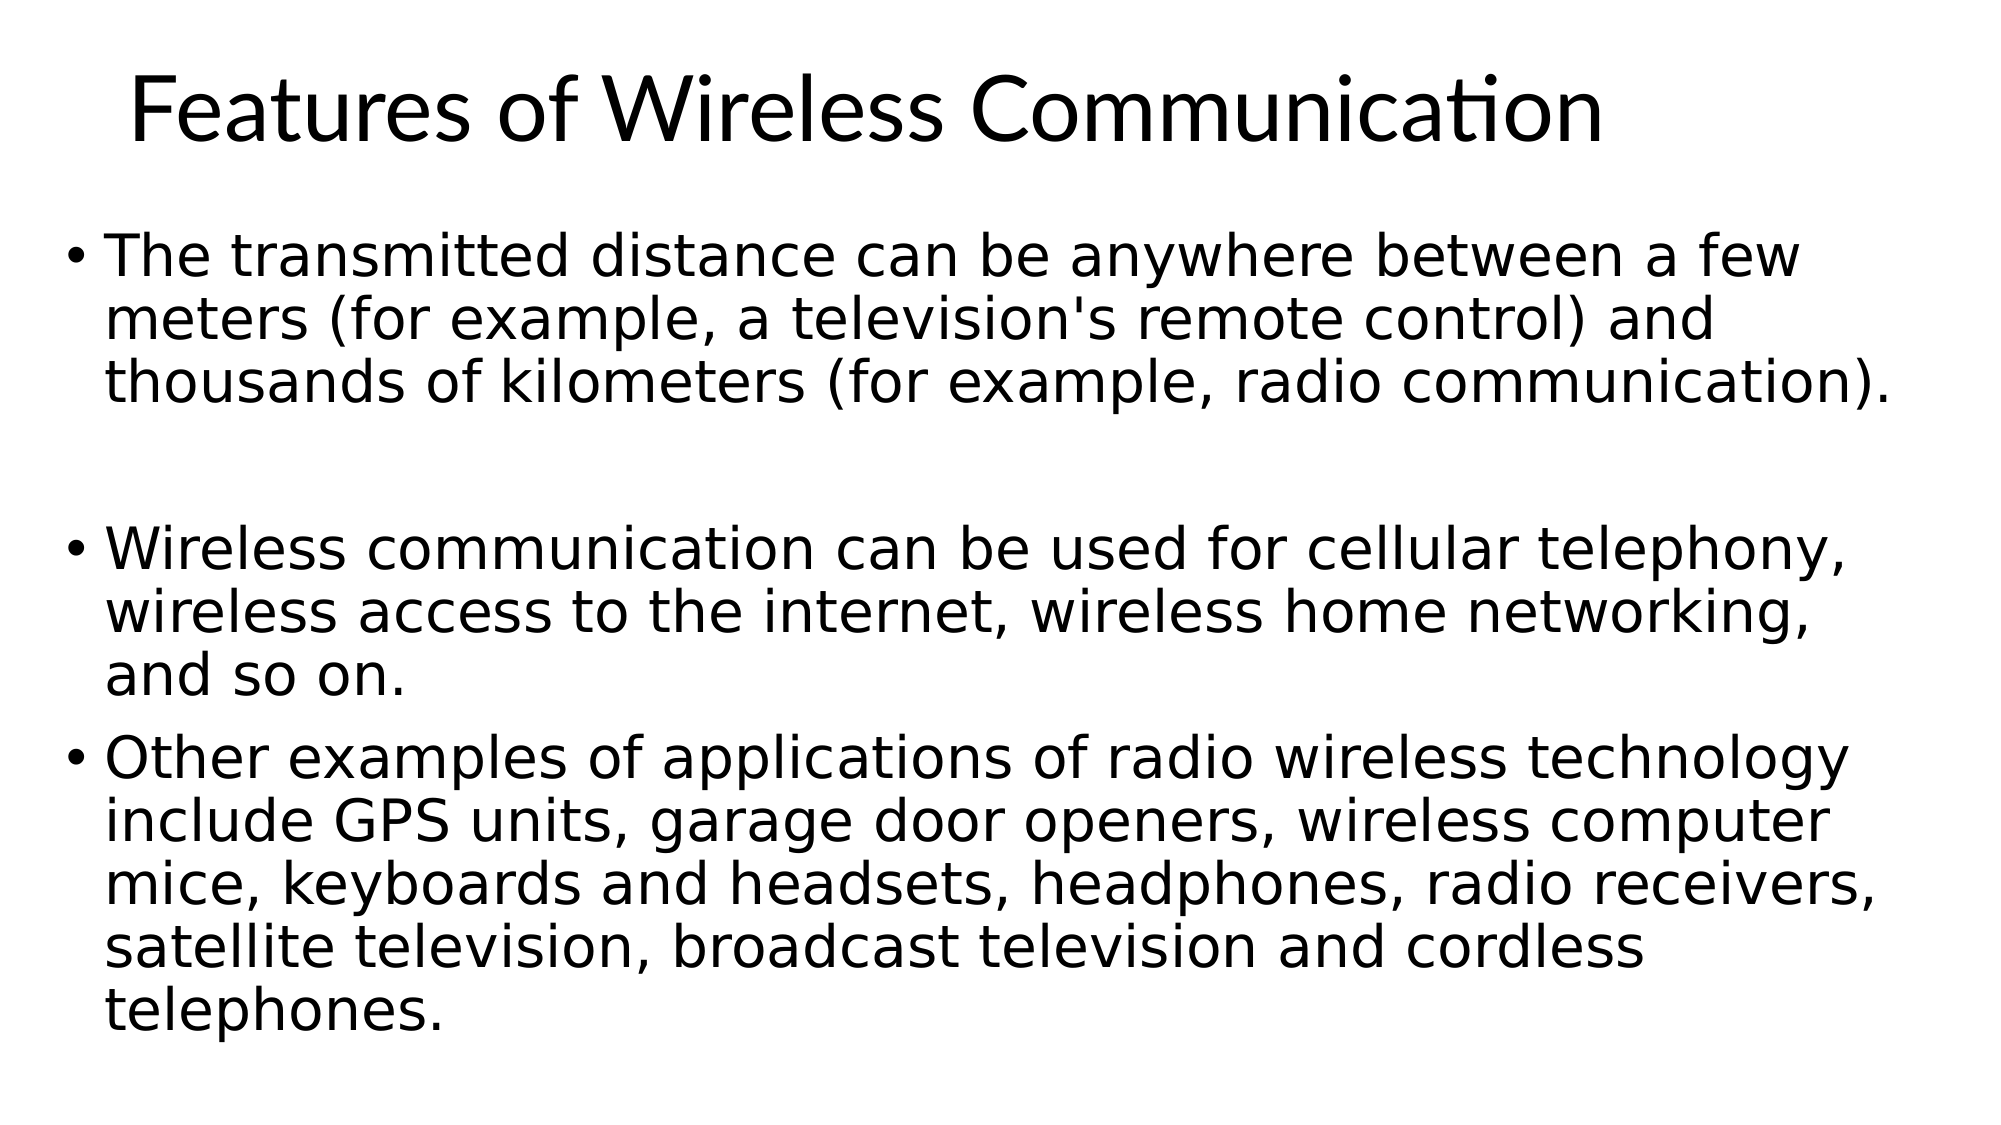

# Features of Wireless Communication
The transmitted distance can be anywhere between a few meters (for example, a television's remote control) and thousands of kilometers (for example, radio communication).

Wireless communication can be used for cellular telephony, wireless access to the internet, wireless home networking, and so on.
Other examples of applications of radio wireless technology include GPS units, garage door openers, wireless computer mice, keyboards and headsets, headphones, radio receivers, satellite television, broadcast television and cordless telephones.